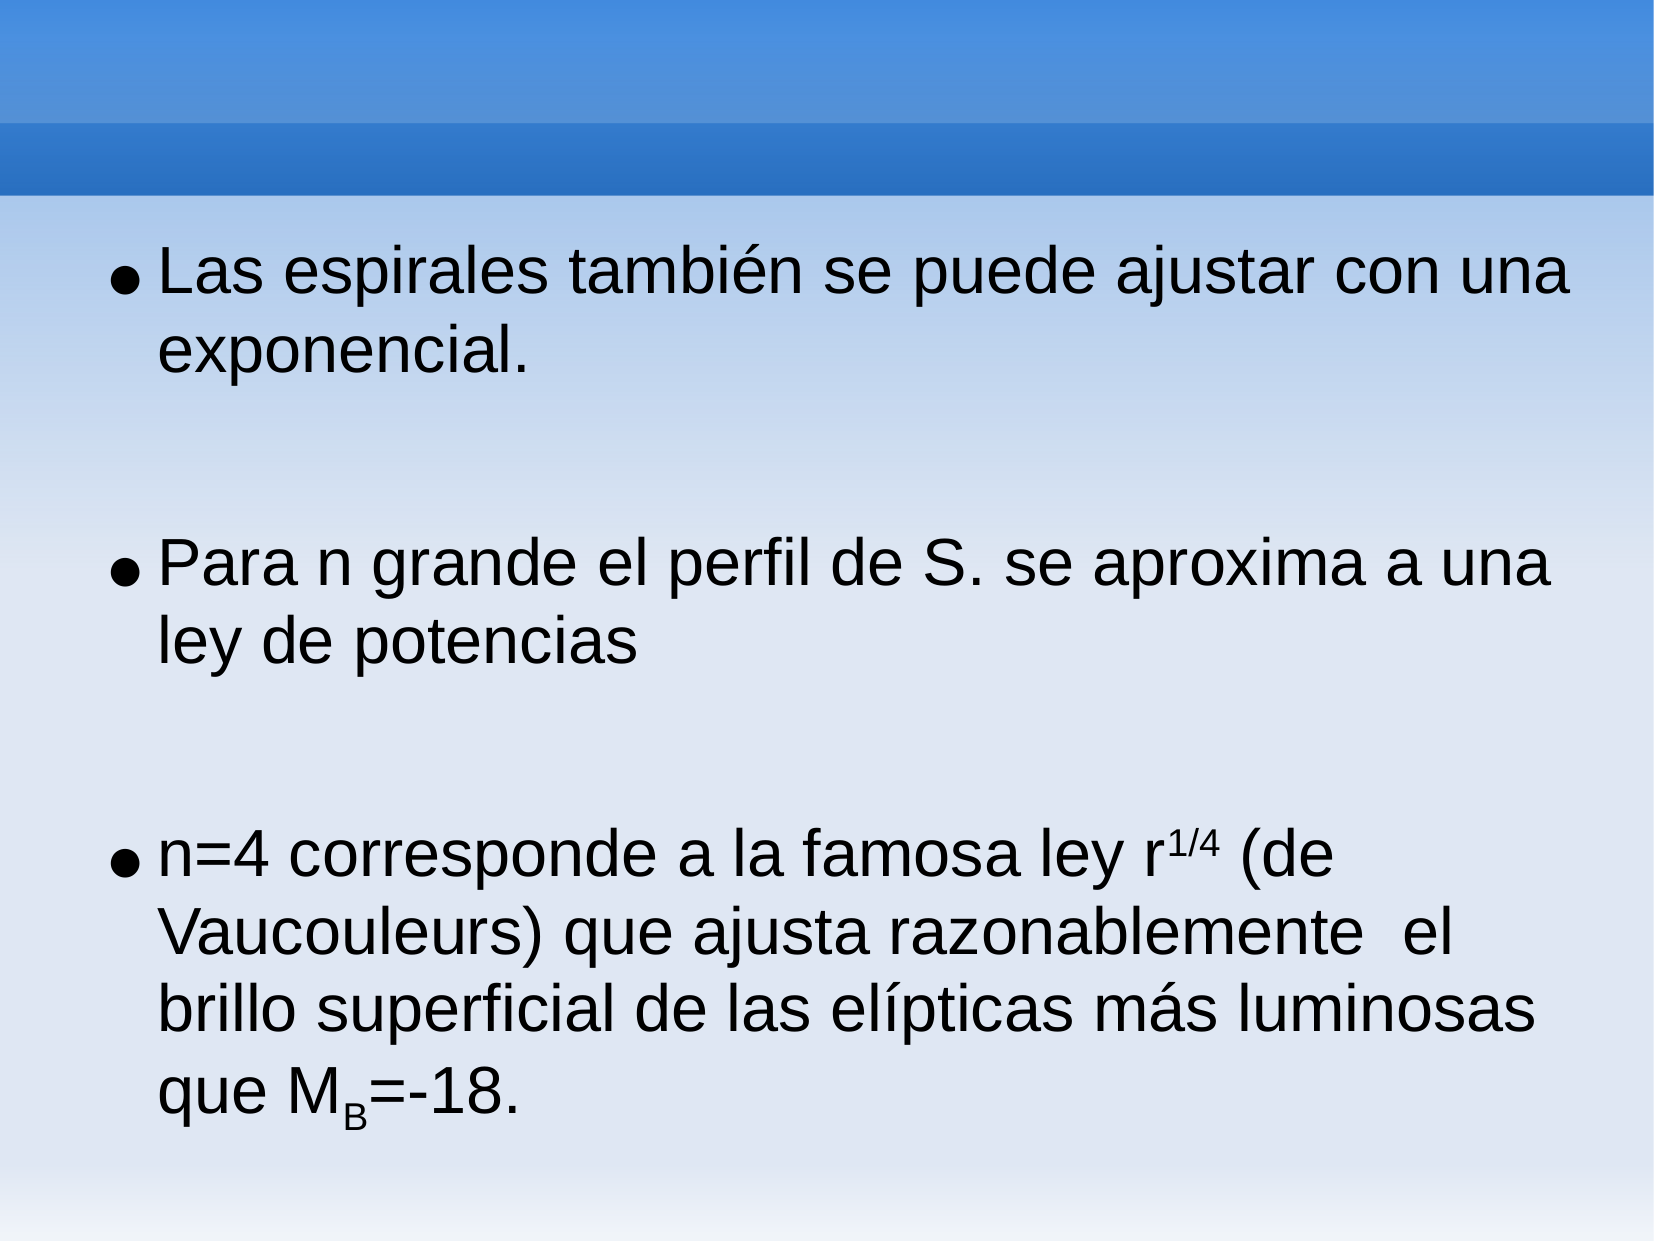

#
Las espirales también se puede ajustar con una exponencial.

Para n grande el perfil de S. se aproxima a una ley de potencias

n=4 corresponde a la famosa ley r1/4 (de Vaucouleurs) que ajusta razonablemente  el brillo superficial de las elípticas más luminosas que MB=-18.